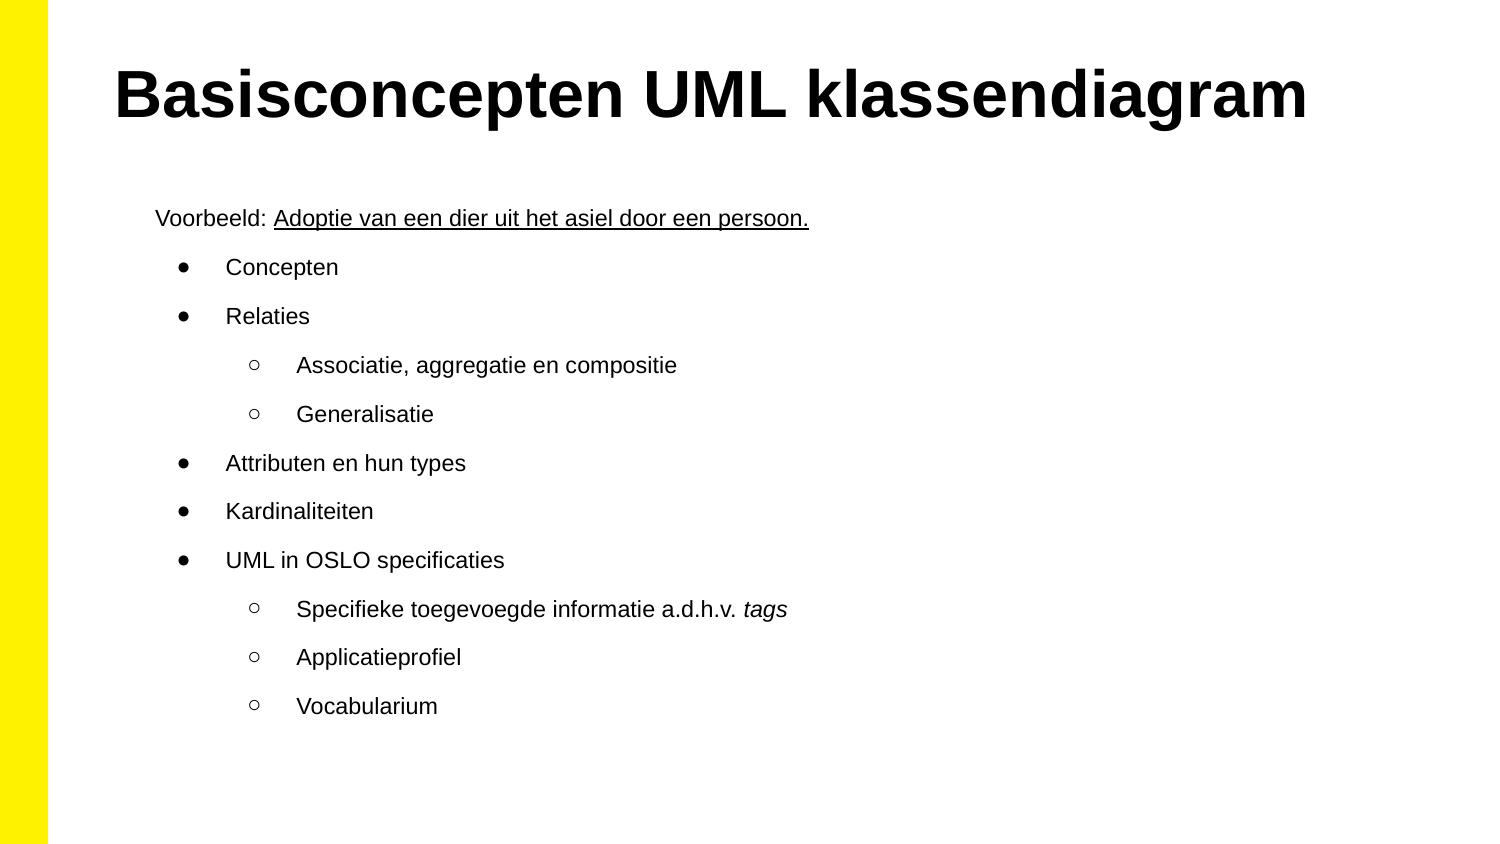

Basisconcepten UML klassendiagram
Voorbeeld: Adoptie van een dier uit het asiel door een persoon.
Concepten
Relaties
Associatie, aggregatie en compositie
Generalisatie
Attributen en hun types
Kardinaliteiten
UML in OSLO specificaties
Specifieke toegevoegde informatie a.d.h.v. tags
Applicatieprofiel
Vocabularium